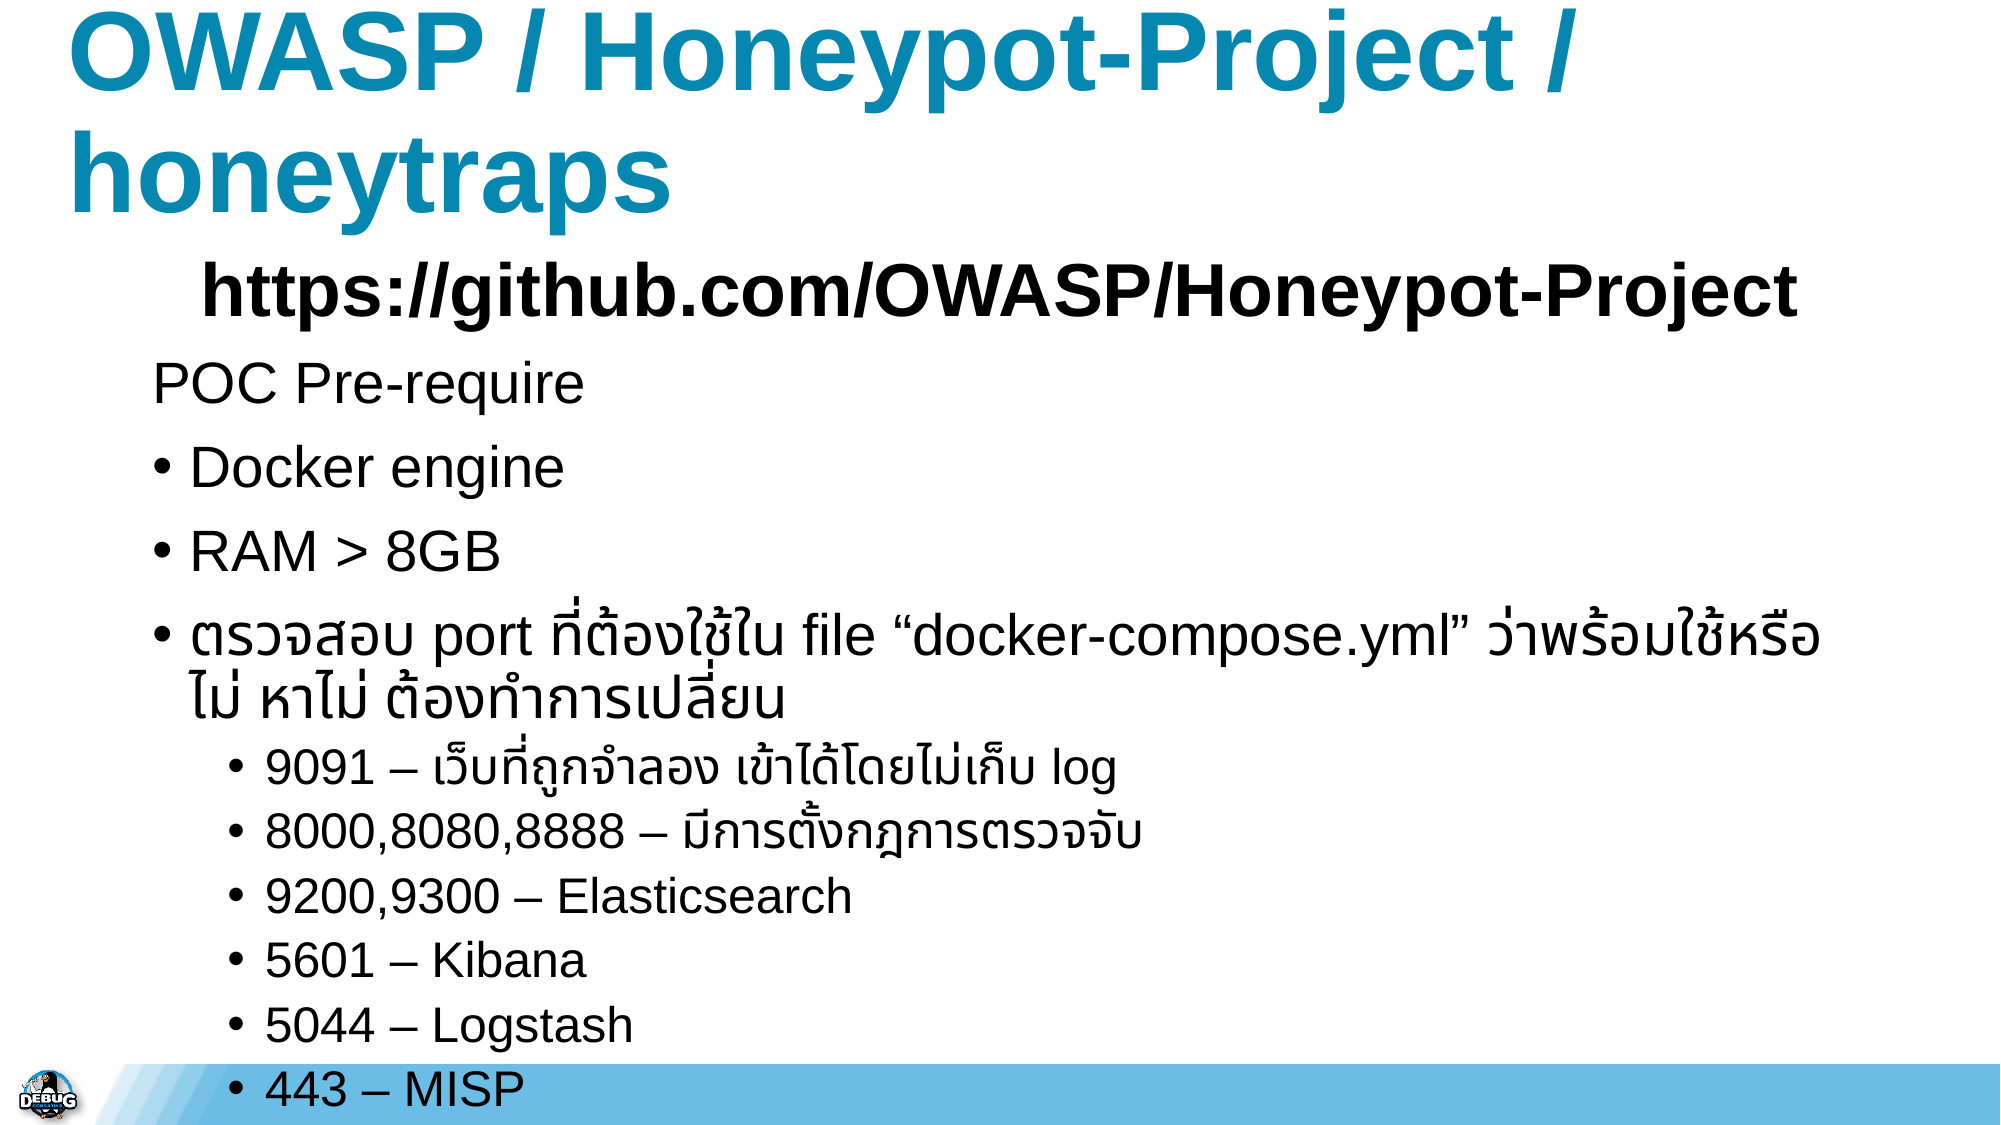

OWASP / Honeypot-Project / honeytraps
https://github.com/OWASP/Honeypot-Project
POC Pre-require
Docker engine
RAM > 8GB
ตรวจสอบ port ที่ต้องใช้ใน file “docker-compose.yml” ว่าพร้อมใช้หรือไม่ หาไม่ ต้องทำการเปลี่ยน
9091 – เว็บที่ถูกจำลอง เข้าได้โดยไม่เก็บ log
8000,8080,8888 – มีการตั้งกฎการตรวจจับ
9200,9300 – Elasticsearch
5601 – Kibana
5044 – Logstash
443 – MISP